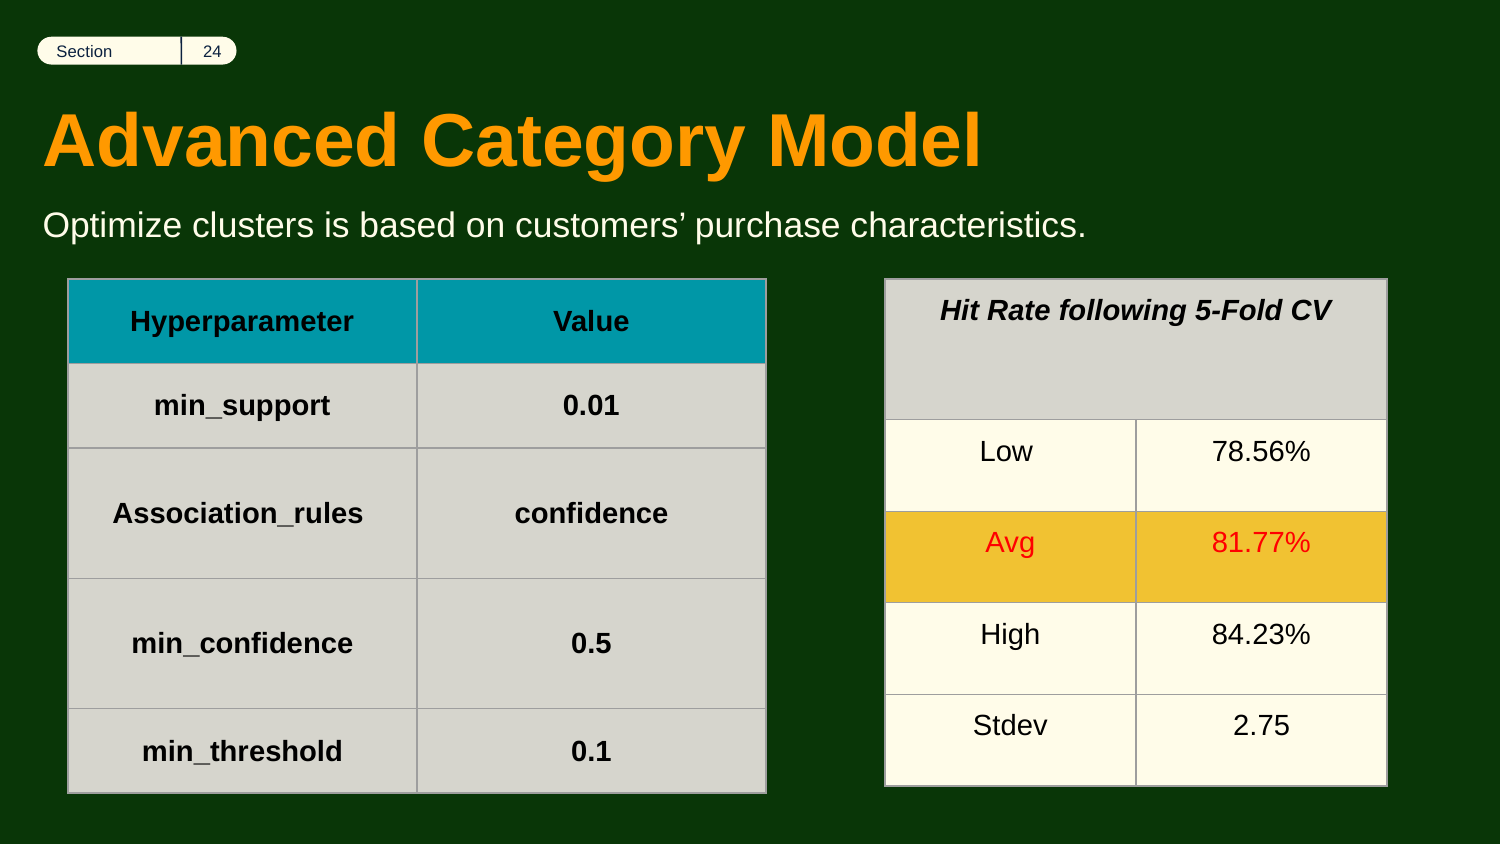

24
Section
12
Section
# Advanced Category Model
Optimize clusters is based on customers’ purchase characteristics.
| Hyperparameter | Value |
| --- | --- |
| min\_support | 0.01 |
| Association\_rules | confidence |
| min\_confidence | 0.5 |
| min\_threshold | 0.1 |
| Hit Rate following 5-Fold CV |  |
| --- | --- |
| Low | 78.56% |
| Avg | 81.77% |
| High | 84.23% |
| Stdev | 2.75 |